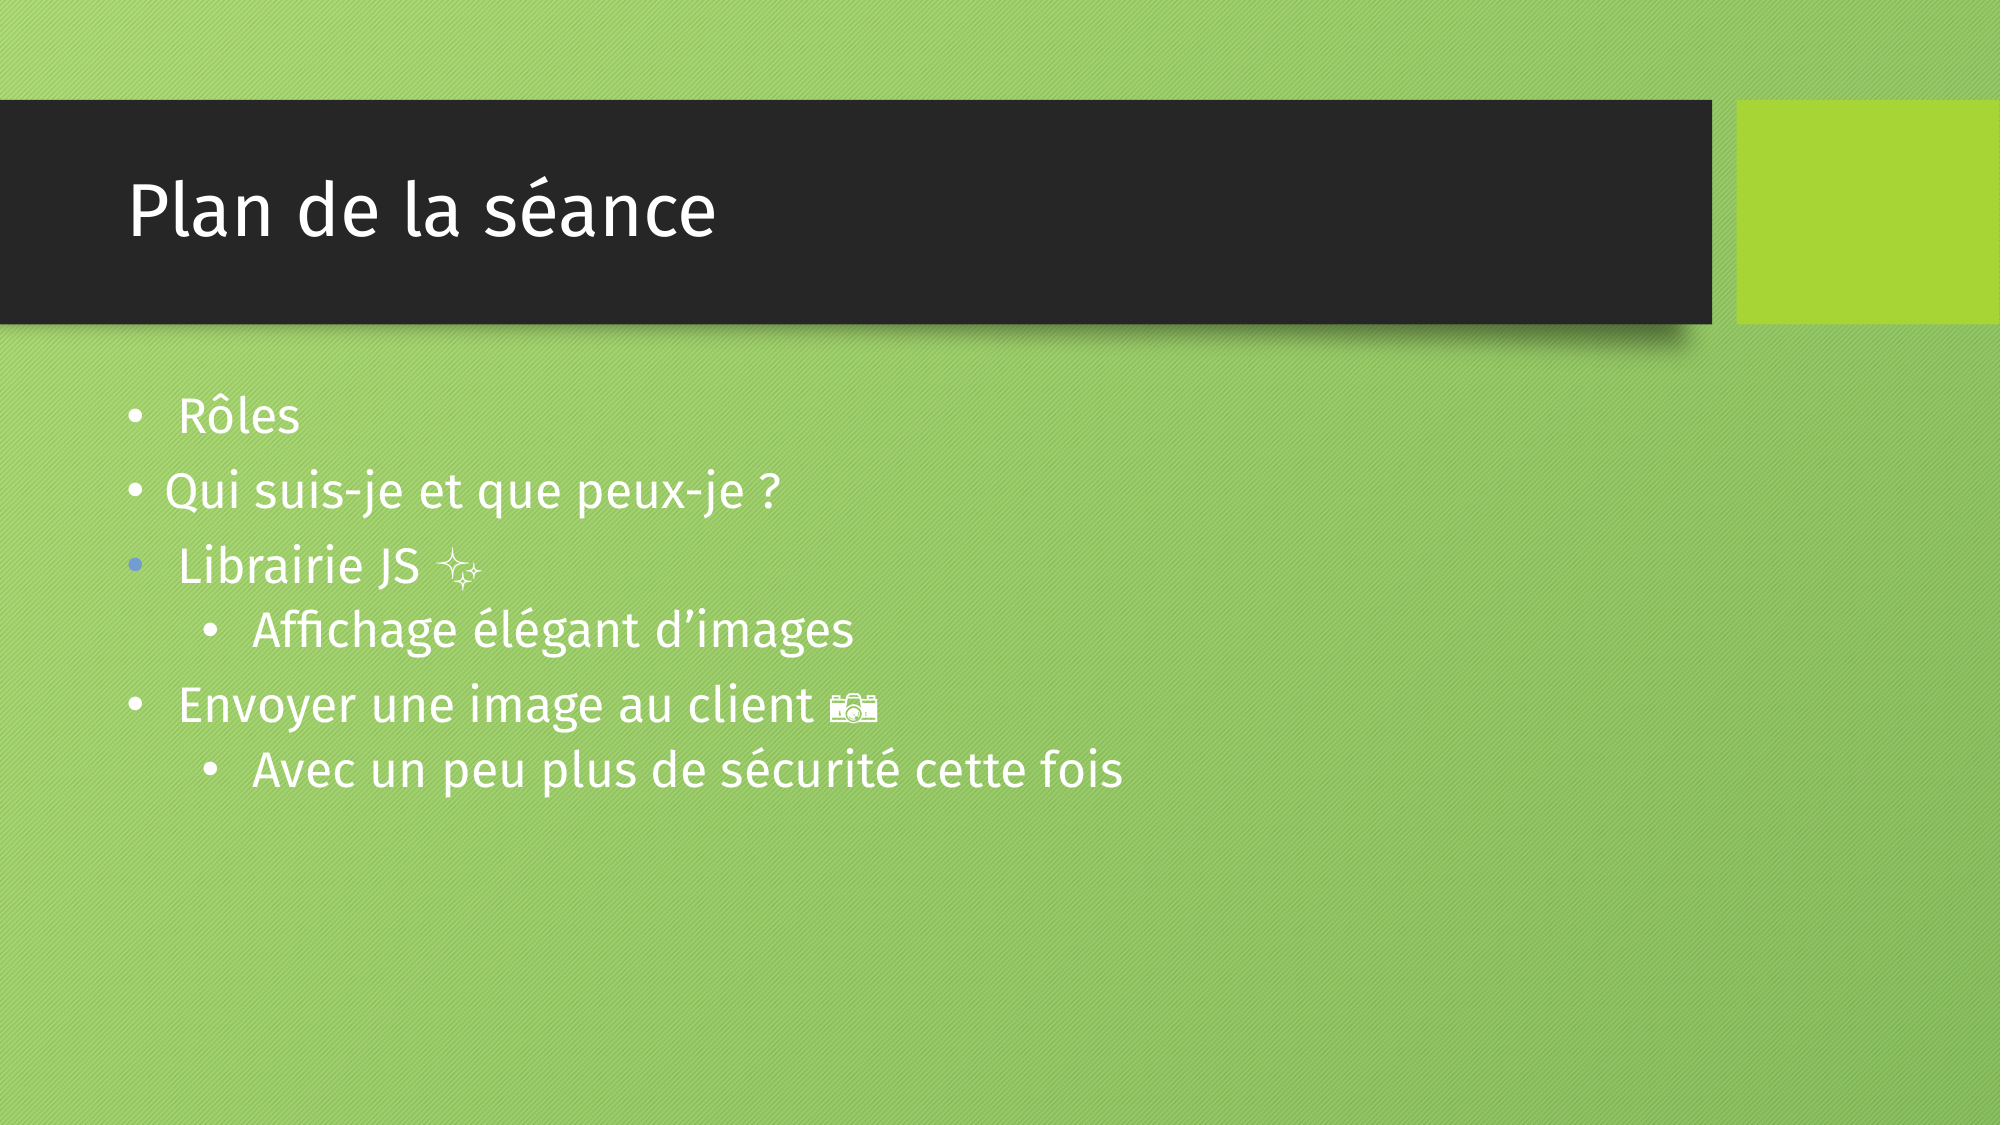

# Plan de la séance
 Rôles
Qui suis-je et que peux-je ?
 Librairie JS ✨
 Affichage élégant d’images
 Envoyer une image au client 📷
 Avec un peu plus de sécurité cette fois